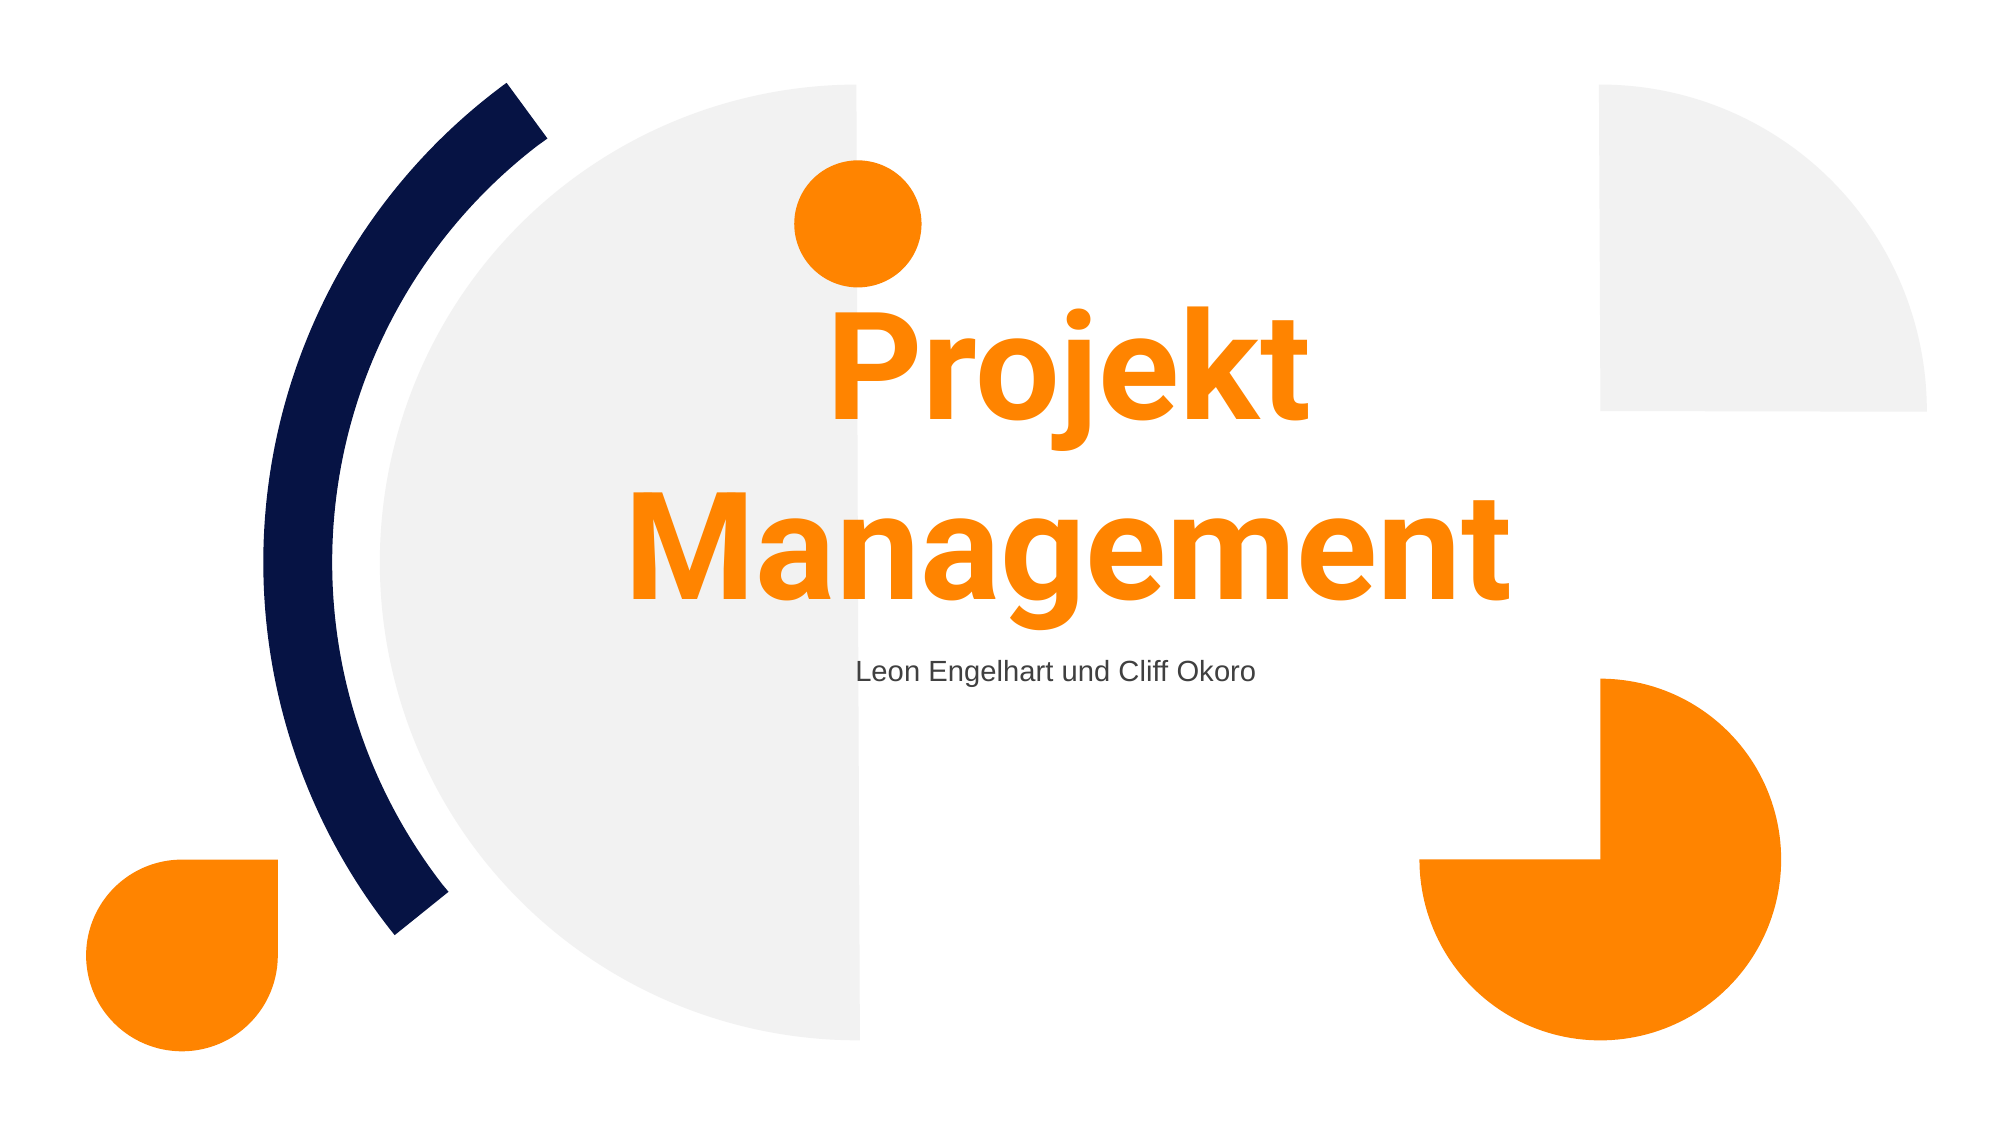

Projekt Management

Leon Engelhart und Cliff Okoro